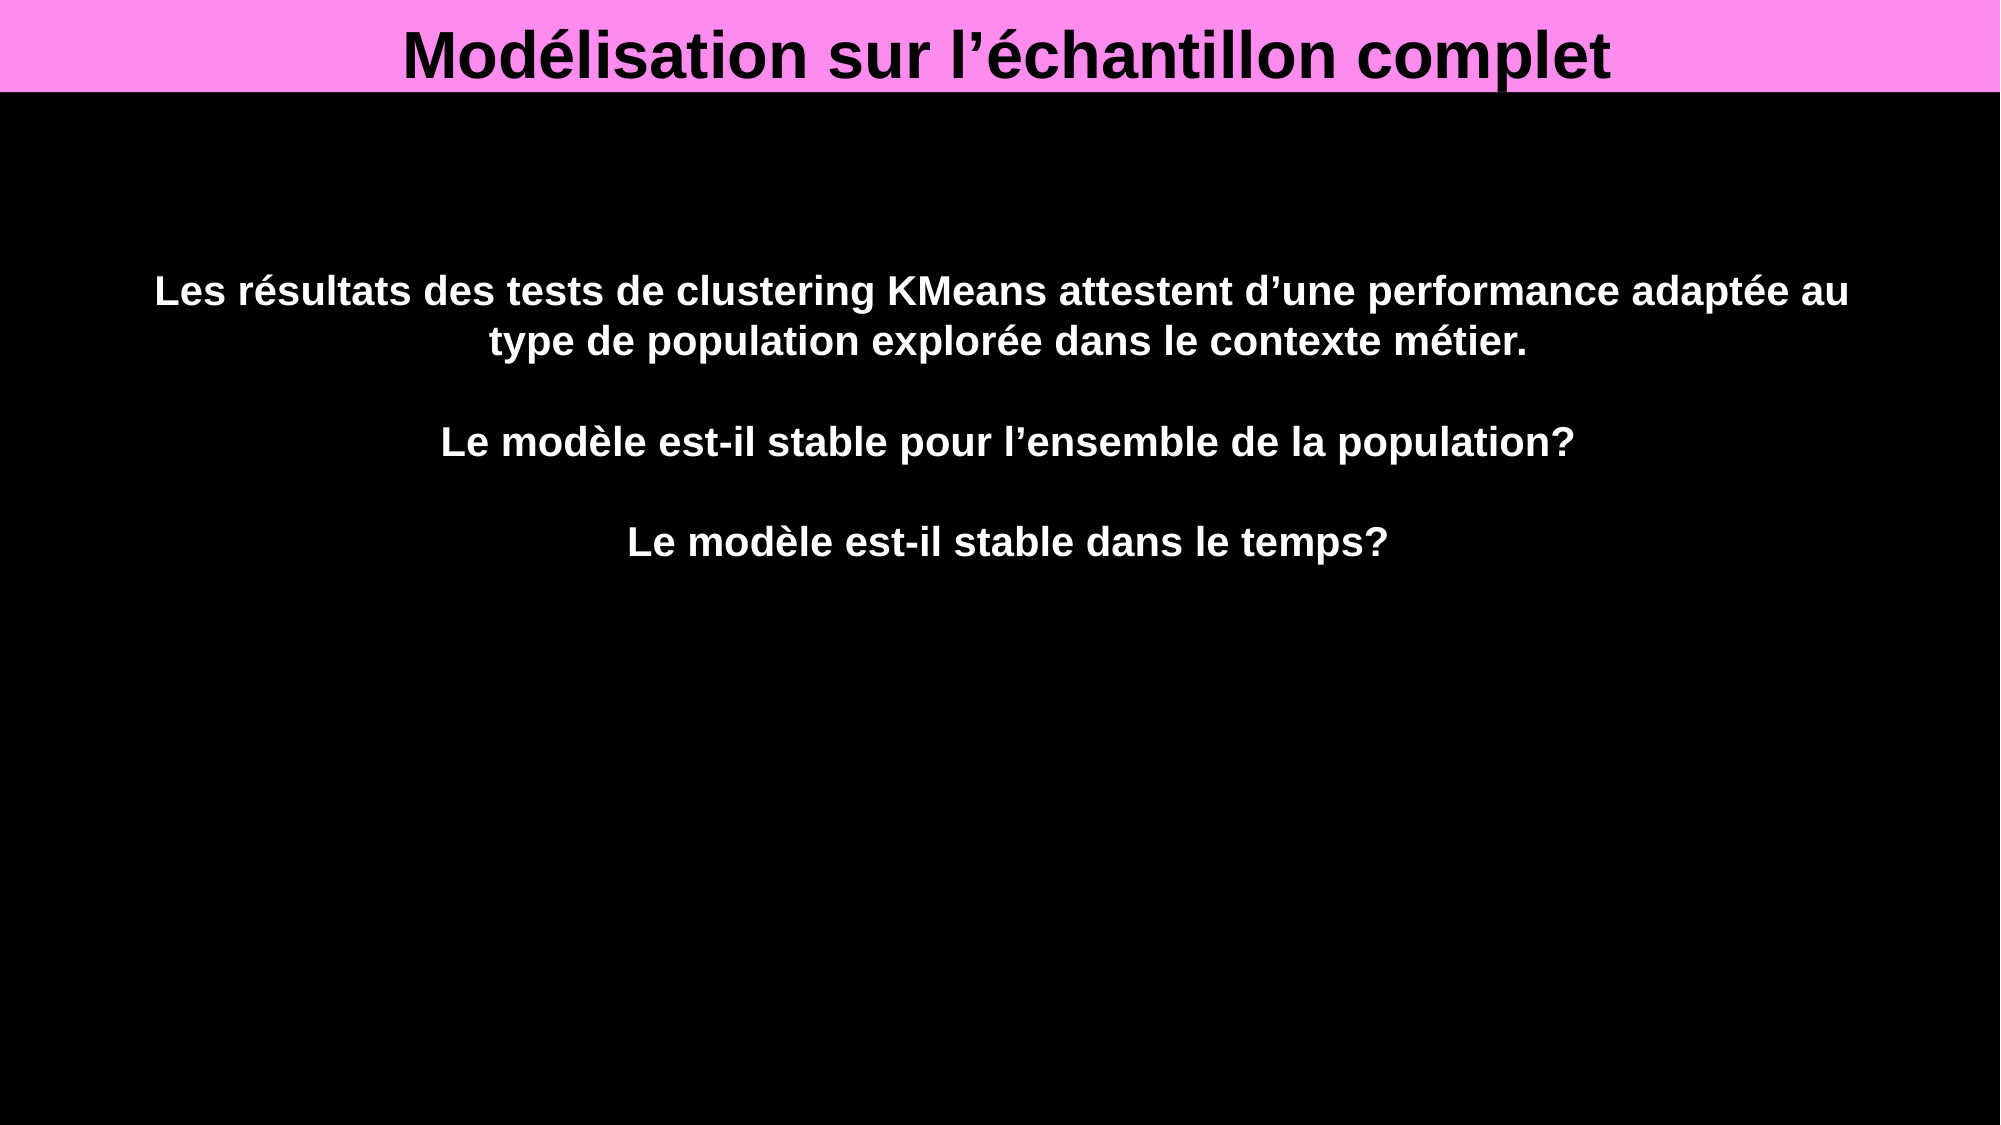

Modélisation sur l’échantillon complet
Les résultats des tests de clustering KMeans attestent d’une performance adaptée au
type de population explorée dans le contexte métier.

Le modèle est-il stable pour l’ensemble de la population?

Le modèle est-il stable dans le temps?

DBSCAN Silhouette Score: 0.0759395965217318
CAH Silhouette Score: 0.15781146540320534